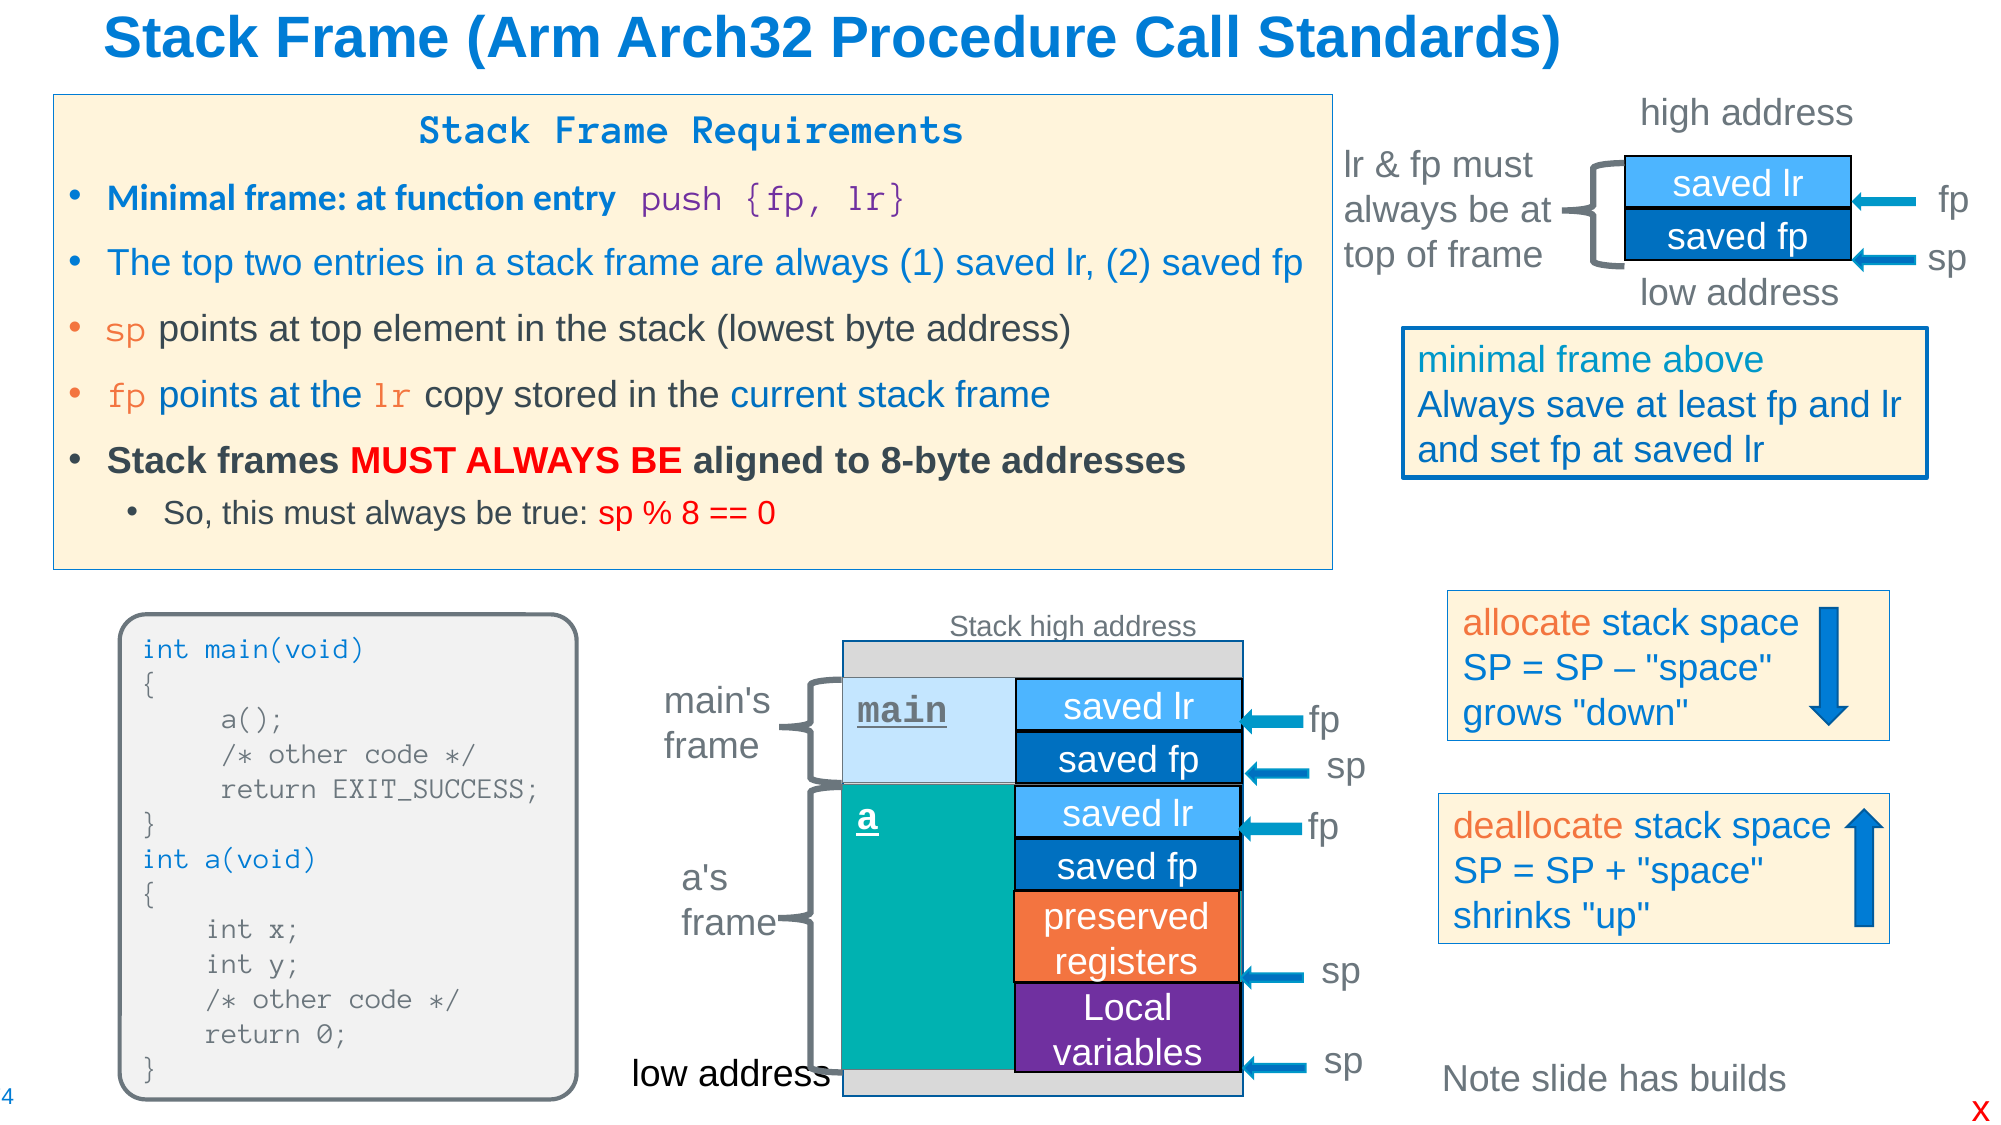

# Stack Frame (Arm Arch32 Procedure Call Standards)
high address

low address
saved lr
fp

saved fp
sp

minimal frame above
Always save at least fp and lr
and set fp at saved lr
Stack Frame Requirements
Minimal frame: at function entry   push {fp, lr}
The top two entries in a stack frame are always (1) saved lr, (2) saved fp
sp points at top element in the stack (lowest byte address)
fp points at the lr copy stored in the current stack frame
Stack frames MUST ALWAYS BE aligned to 8-byte addresses
So, this must always be true: sp % 8 == 0
lr & fp must always be at top of frame

allocate stack space
SP = SP – "space"
grows "down"

Stack high address
int main(void)
{
     a();
     /* other code */
     return EXIT_SUCCESS;
}
int a(void)
{
    int x;
    int y;
    /* other code */
    return 0;
}

main's
frame
main

saved lr

saved fp
fp

sp

a

saved lr

saved fp
a's
frame
deallocate stack space
SP = SP + "space"
shrinks "up"

fp

preserved registers
Local variables
sp

sp

low address
Note slide has builds
x